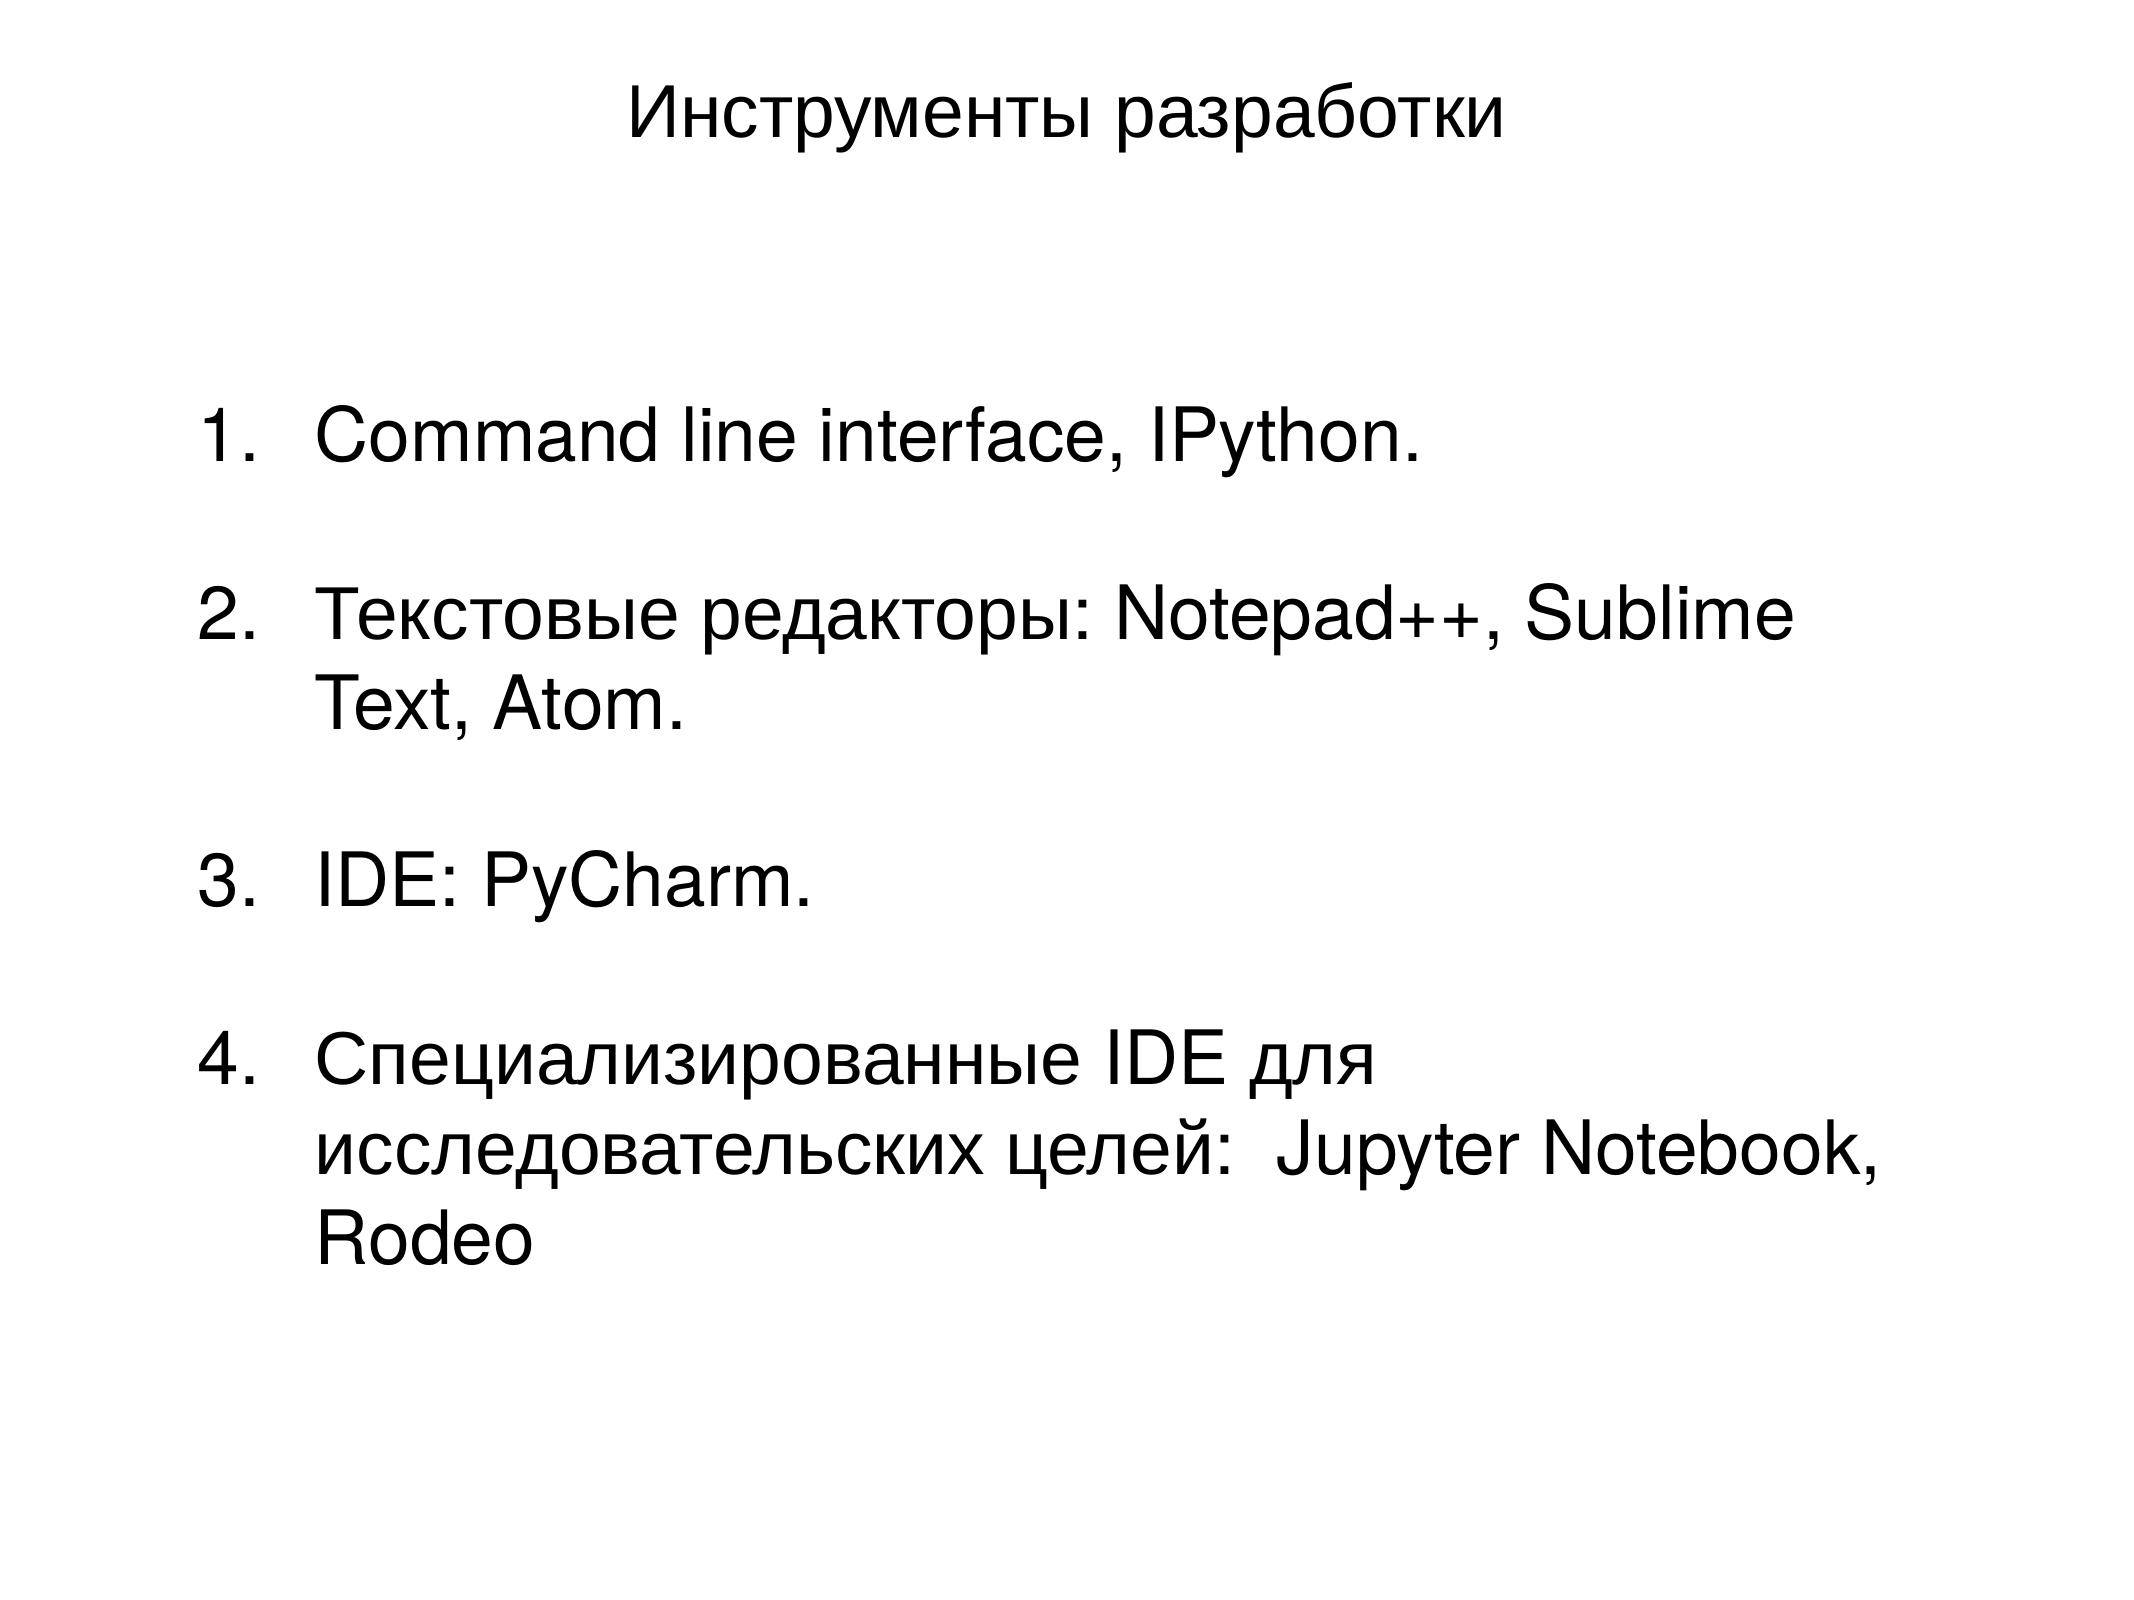

# Инструменты разработки
Command line interface, IPython.
Текстовые редакторы: Notepad++, Sublime Text, Atom.
IDE: PyCharm.
Специализированные IDE для исследовательских целей:  Jupyter Notebook, Rodeo
ФАКТ 3